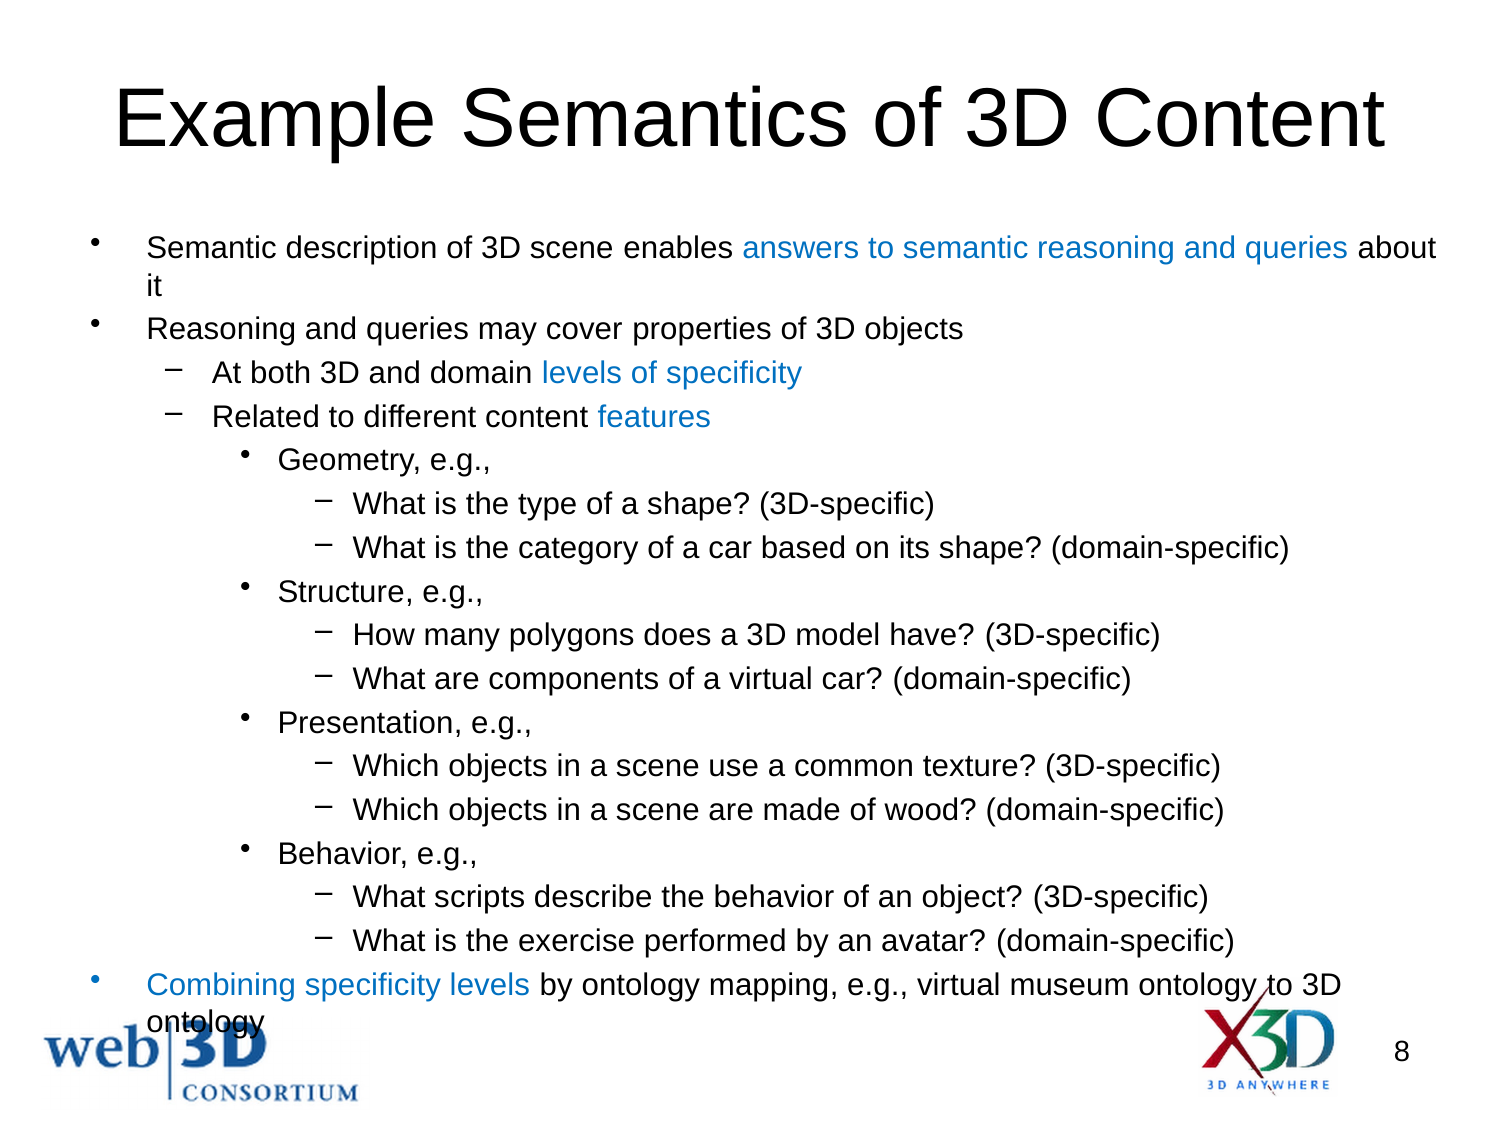

# Example Semantics of 3D Content
Semantic description of 3D scene enables answers to semantic reasoning and queries about it
Reasoning and queries may cover properties of 3D objects
At both 3D and domain levels of specificity
Related to different content features
Geometry, e.g.,
What is the type of a shape? (3D-specific)
What is the category of a car based on its shape? (domain-specific)
Structure, e.g.,
How many polygons does a 3D model have? (3D-specific)
What are components of a virtual car? (domain-specific)
Presentation, e.g.,
Which objects in a scene use a common texture? (3D-specific)
Which objects in a scene are made of wood? (domain-specific)
Behavior, e.g.,
What scripts describe the behavior of an object? (3D-specific)
What is the exercise performed by an avatar? (domain-specific)
Combining specificity levels by ontology mapping, e.g., virtual museum ontology to 3D ontology
8